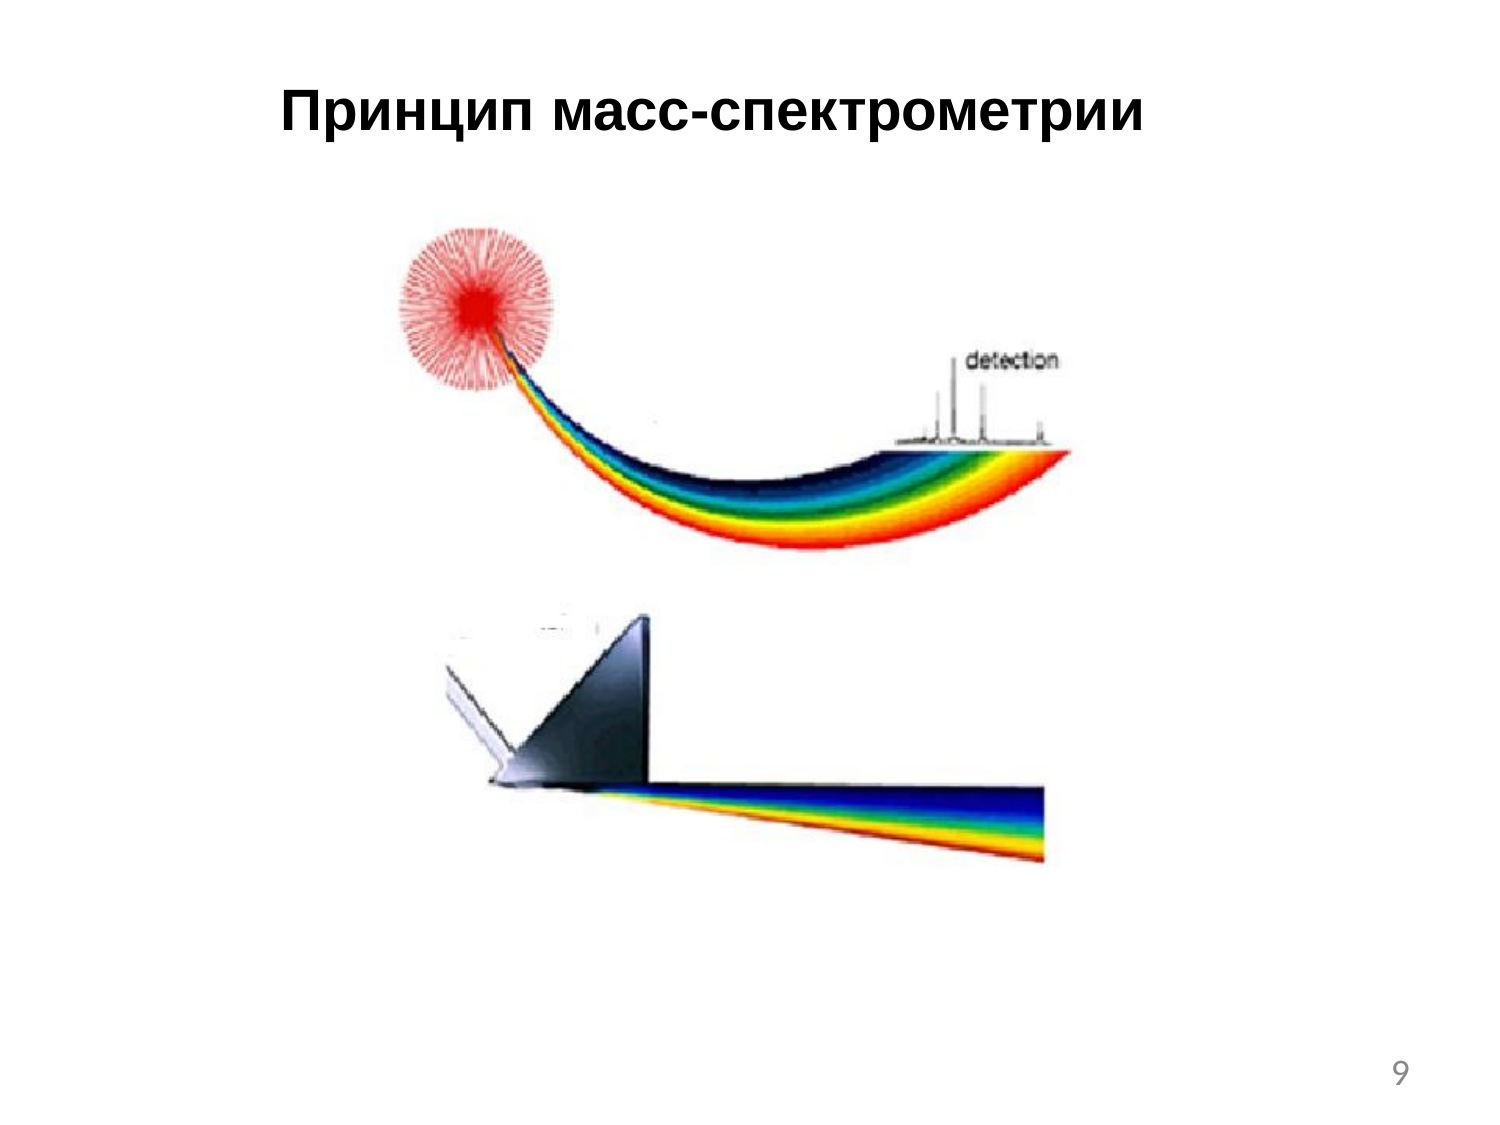

# Принцип масс-спектрометрии

Сл. 8 .

9